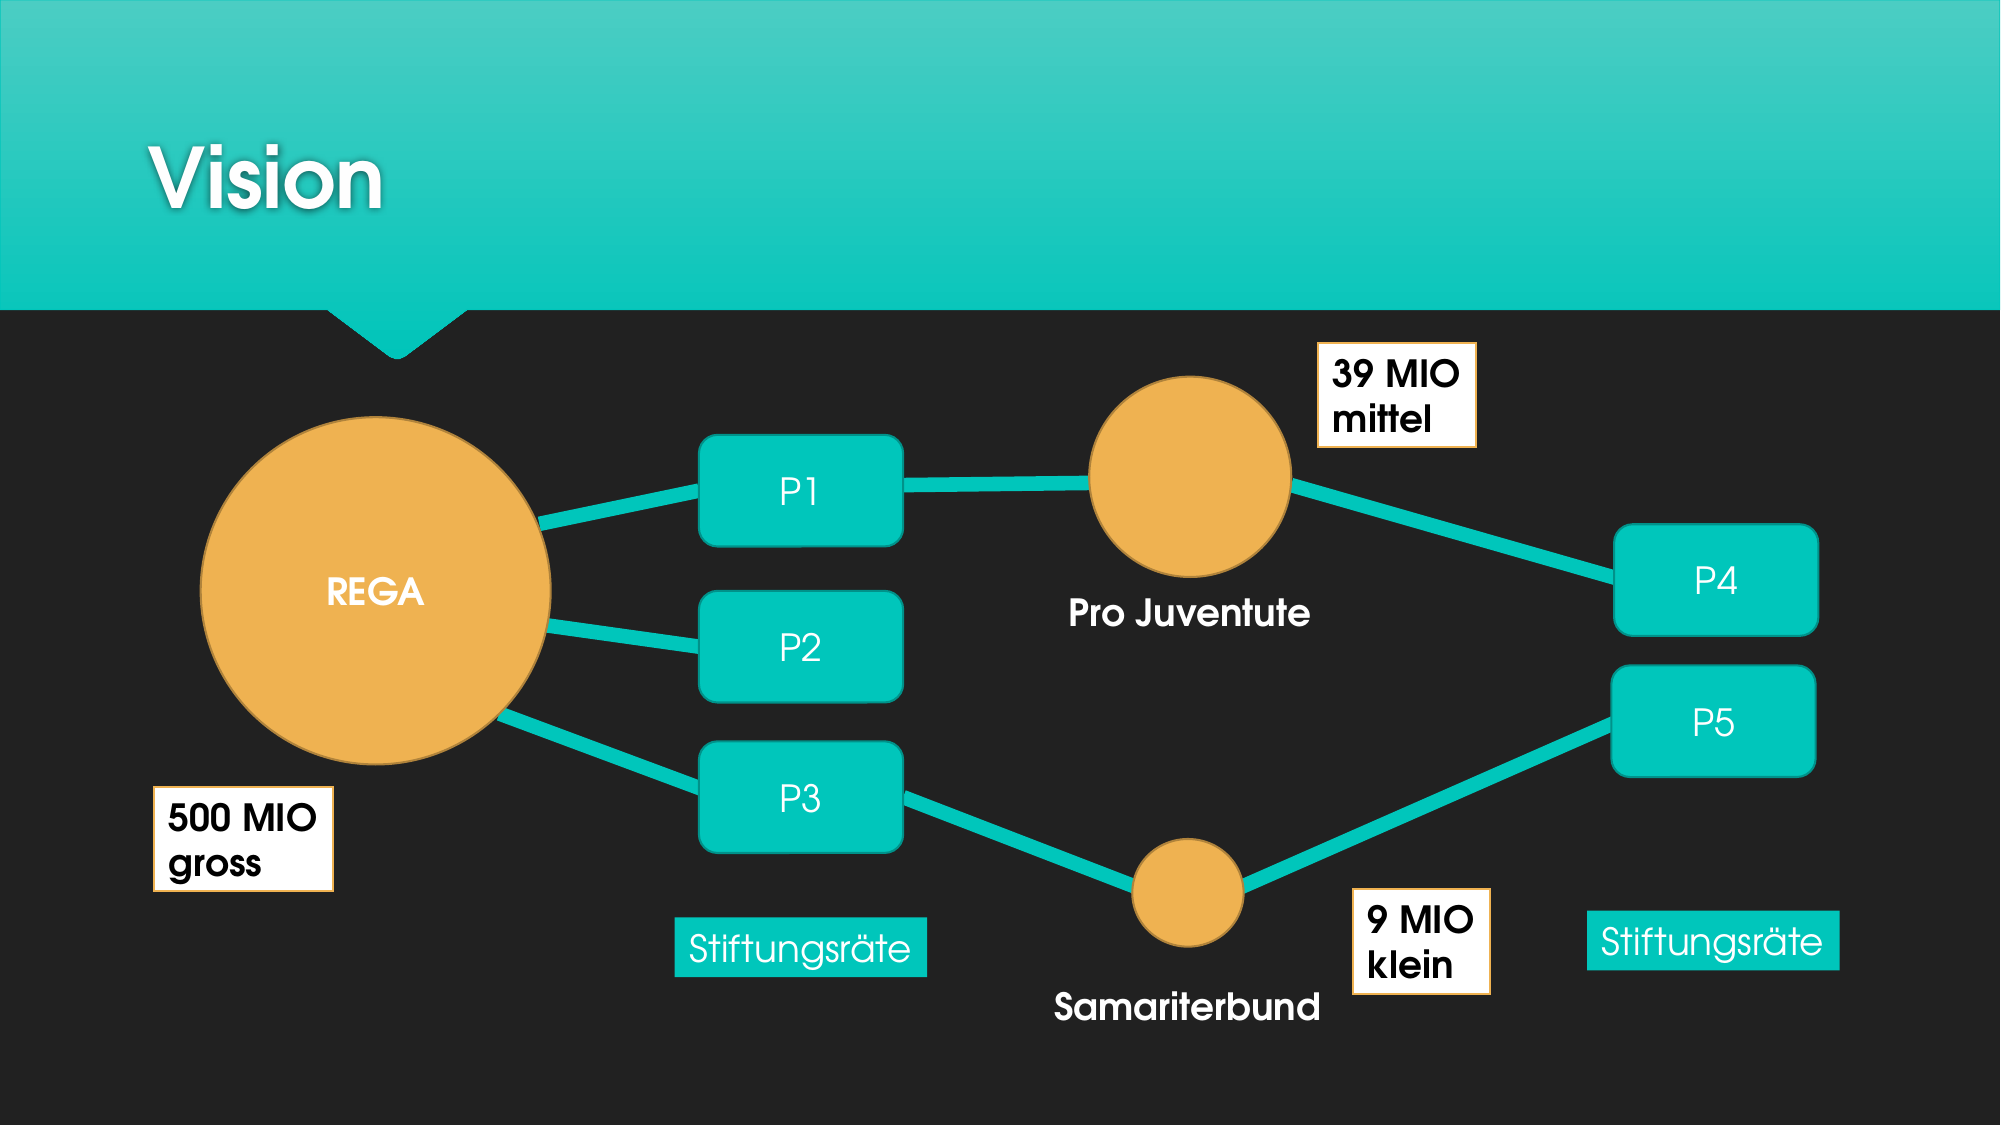

# Vision
39 MIO
mittel

Pro Juventute
REGA
P1
P4
P2
P5
P3
500 MIO
gross

Samariterbund
9 MIO
klein
Stiftungsräte
Stiftungsräte